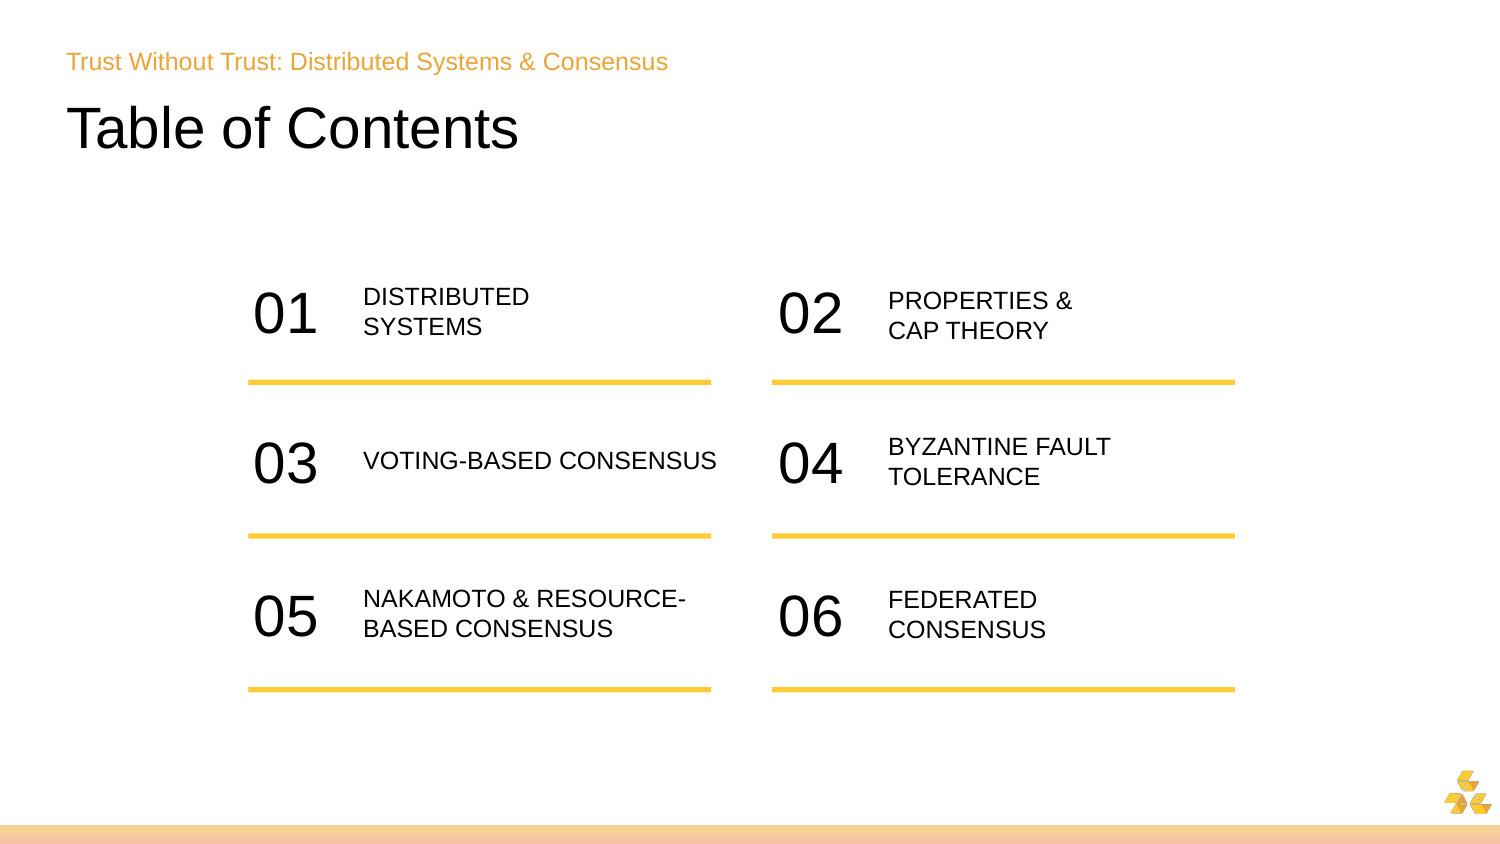

# Trust Without Trust: Distributed Systems & Consensus

Table of Contents
01
02
DISTRIBUTED
SYSTEMS
PROPERTIES &
CAP THEORY

03
04
VOTING-BASED CONSENSUS
BYZANTINE FAULT
TOLERANCE

05
06
NAKAMOTO & RESOURCE-BASED CONSENSUS
FEDERATED
CONSENSUS